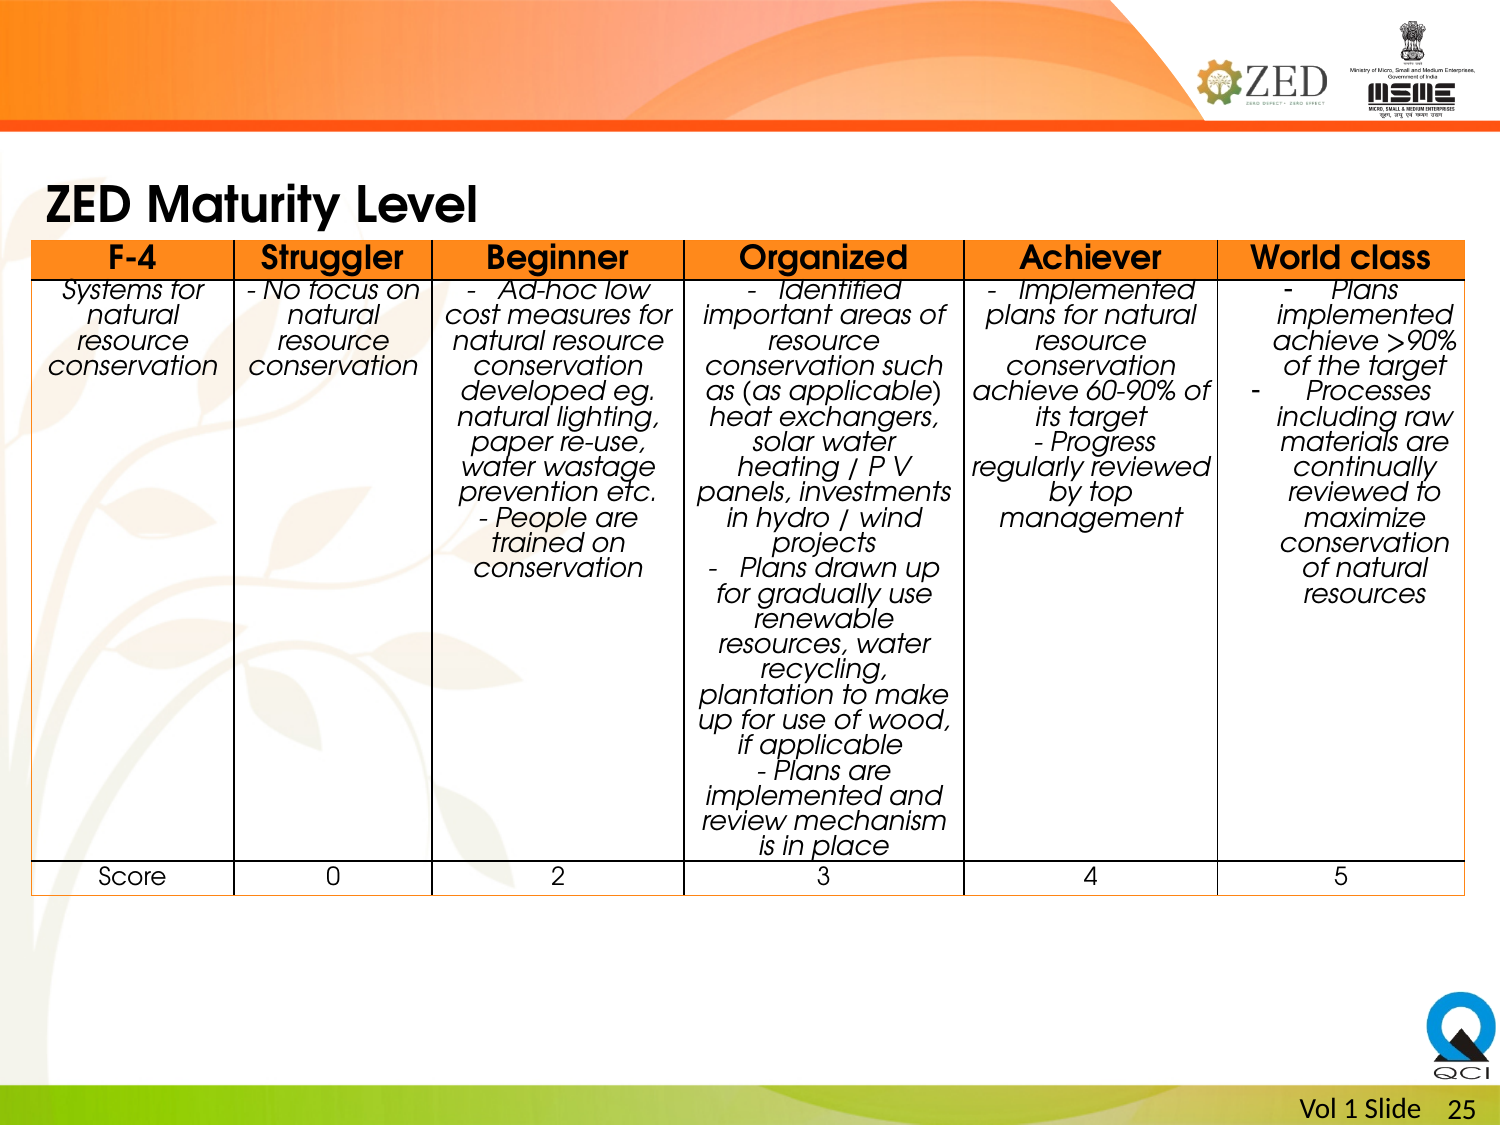

ZED Maturity Level
| F-4 | Struggler | Beginner | Organized | Achiever | World class |
| --- | --- | --- | --- | --- | --- |
| Systems for natural resource conservation | - No focus on natural resource conservation | -   Ad-hoc low cost measures for natural resource conservation developed eg. natural lighting, paper re-use, water wastage prevention etc. - People are trained on conservation | -   Identified important areas of resource conservation such as (as applicable) heat exchangers, solar water heating / P V panels, investments in hydro / wind projects -   Plans drawn up for gradually use renewable resources, water recycling, plantation to make up for use of wood, if applicable - Plans are implemented and review mechanism is in place | -   Implemented plans for natural resource conservation achieve 60-90% of its target - Progress regularly reviewed by top management | Plans implemented achieve >90% of the target Processes including raw materials are continually reviewed to maximize conservation of natural resources |
| Score | 0 | 2 | 3 | 4 | 5 |